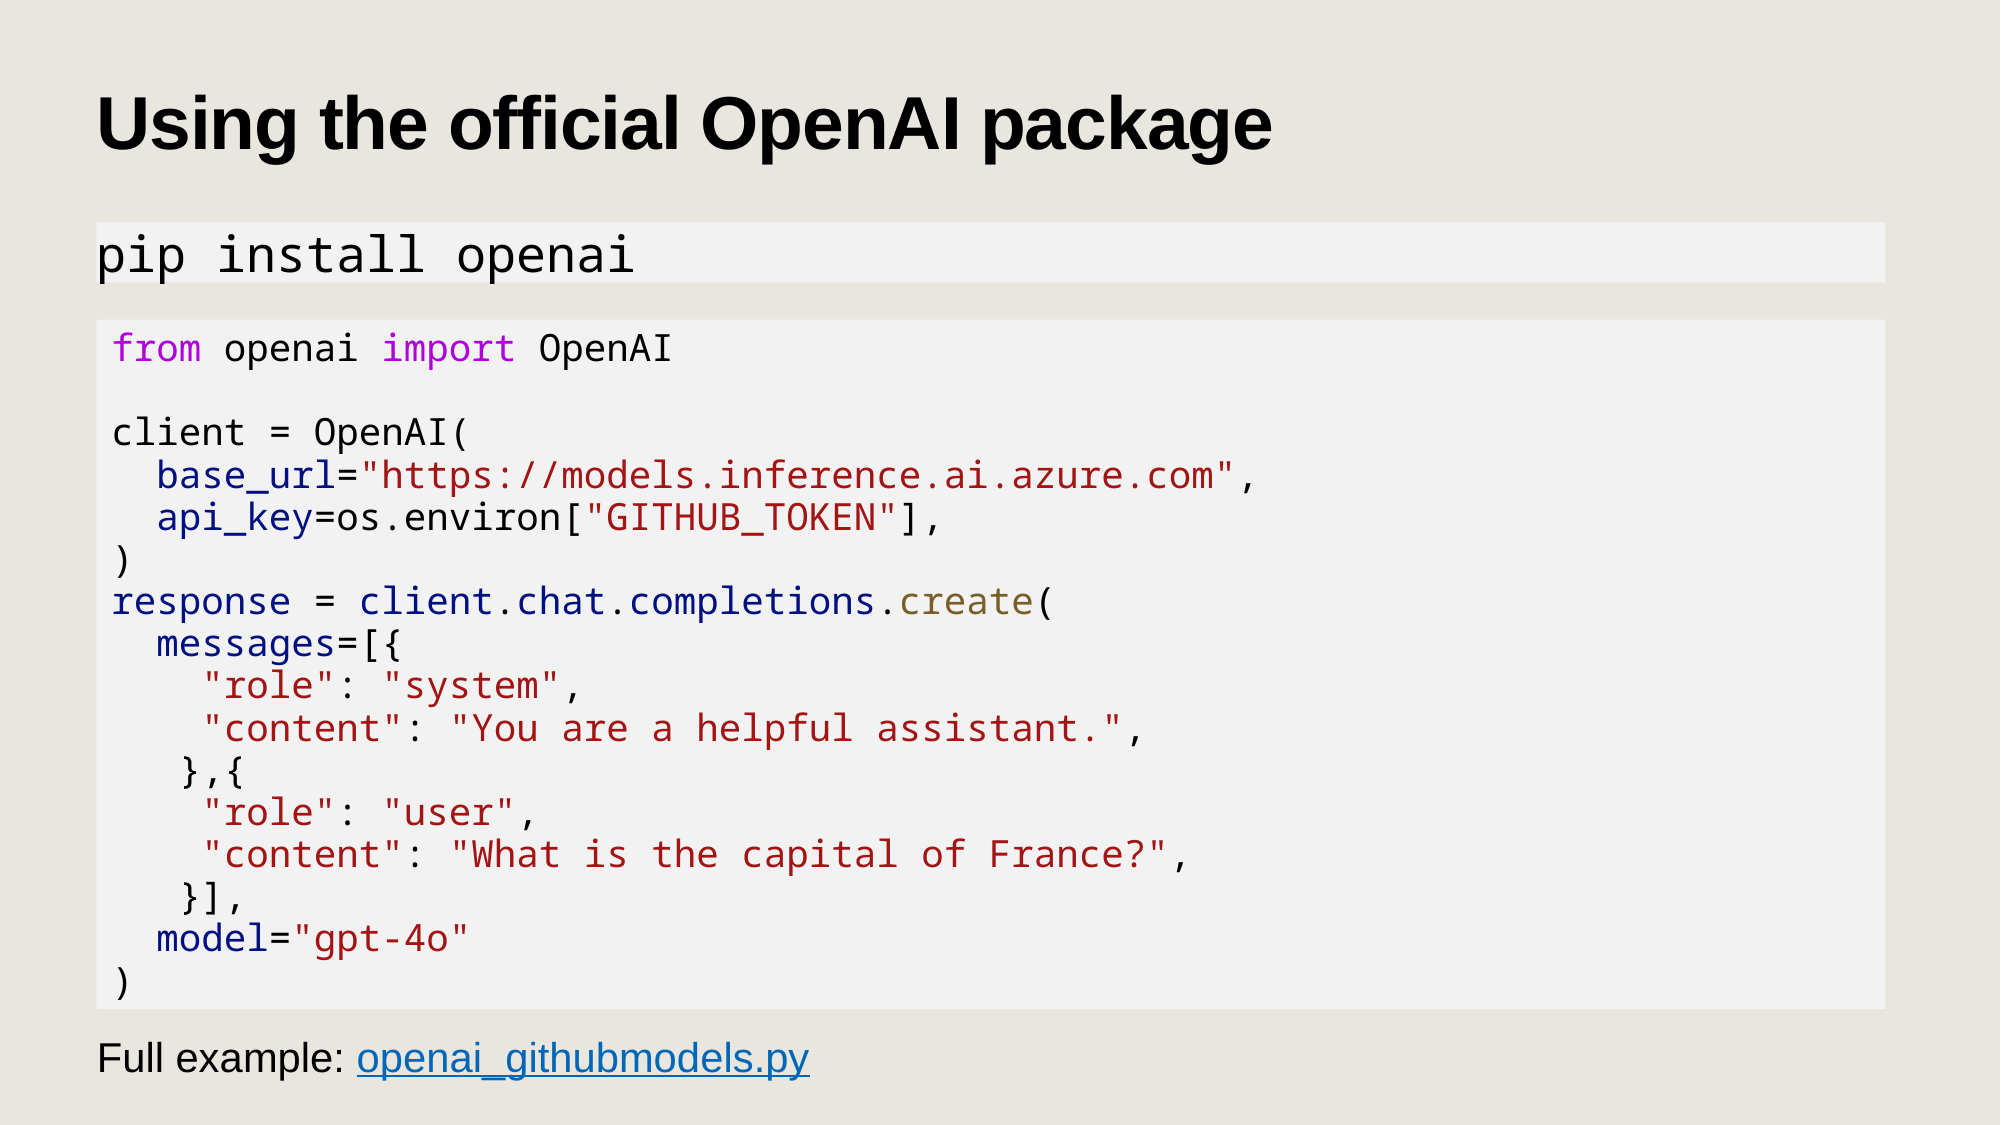

# Using the official OpenAI package
pip install openai
from openai import OpenAI
client = OpenAI(
  base_url="https://models.inference.ai.azure.com",
  api_key=os.environ["GITHUB_TOKEN"],
)
response = client.chat.completions.create(
  messages=[{
    "role": "system",
    "content": "You are a helpful assistant.",
   },{
    "role": "user",
    "content": "What is the capital of France?",
   }],
  model="gpt-4o"
)
Full example: openai_githubmodels.py